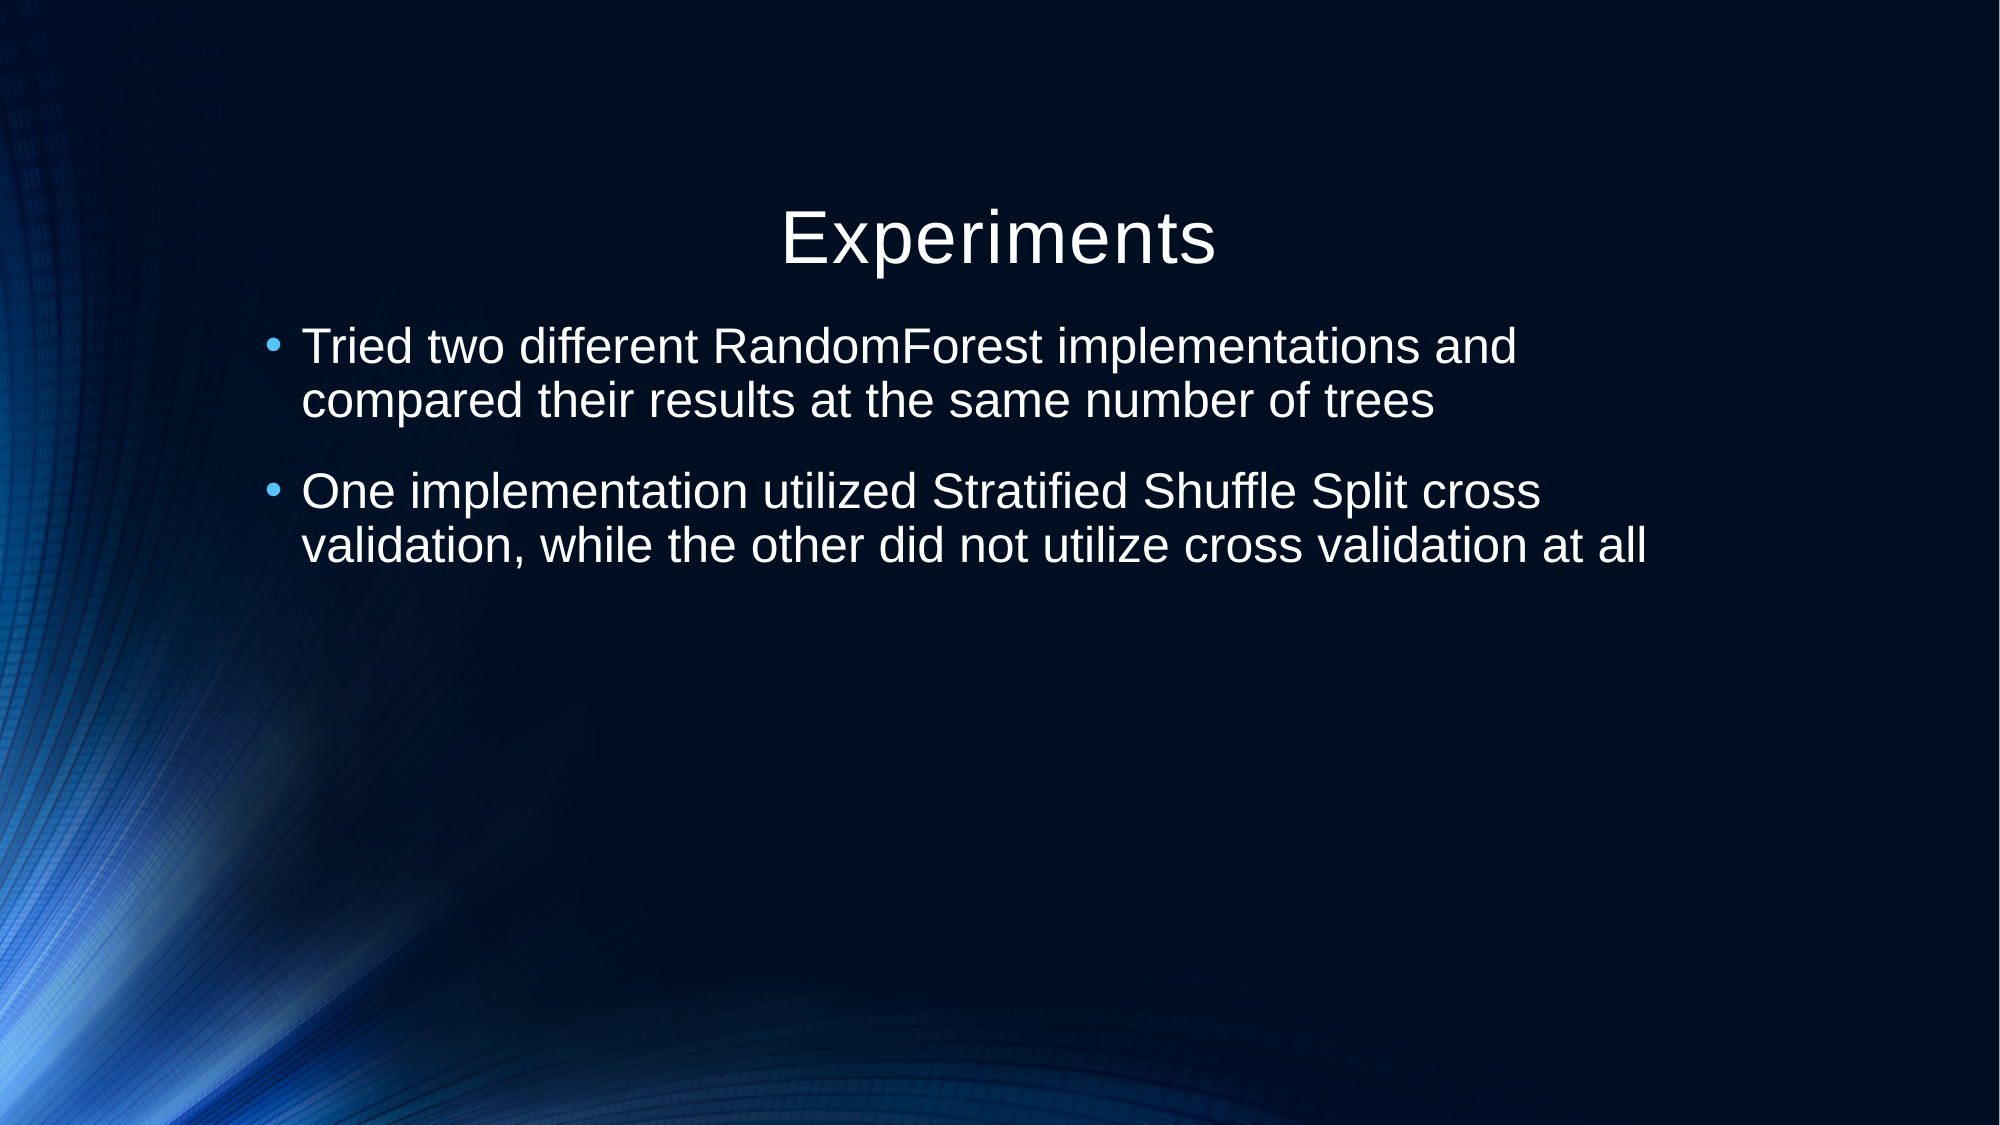

# Experiments
Tried two different RandomForest implementations and compared their results at the same number of trees
One implementation utilized Stratified Shuffle Split cross validation, while the other did not utilize cross validation at all